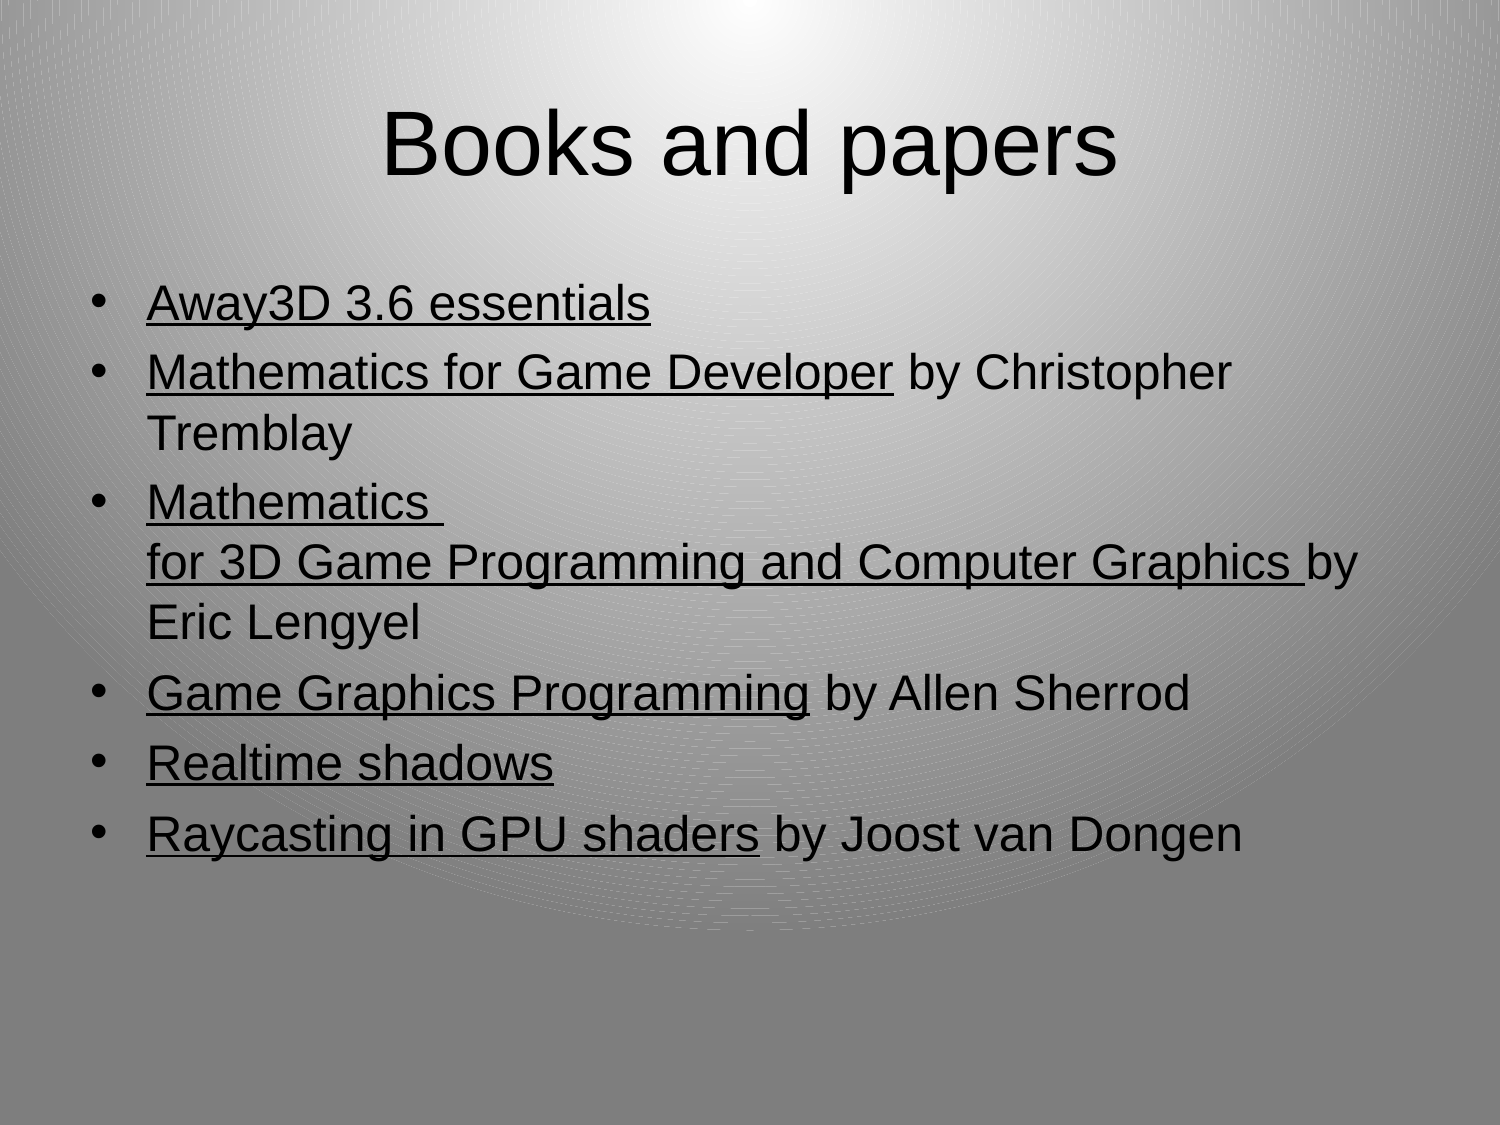

# Books and papers
Away3D 3.6 essentials
Mathematics for Game Developer by Christopher Tremblay
Mathematics for 3D Game Programming and Computer Graphics by Eric Lengyel
Game Graphics Programming by Allen Sherrod
Realtime shadows
Raycasting in GPU shaders by Joost van Dongen